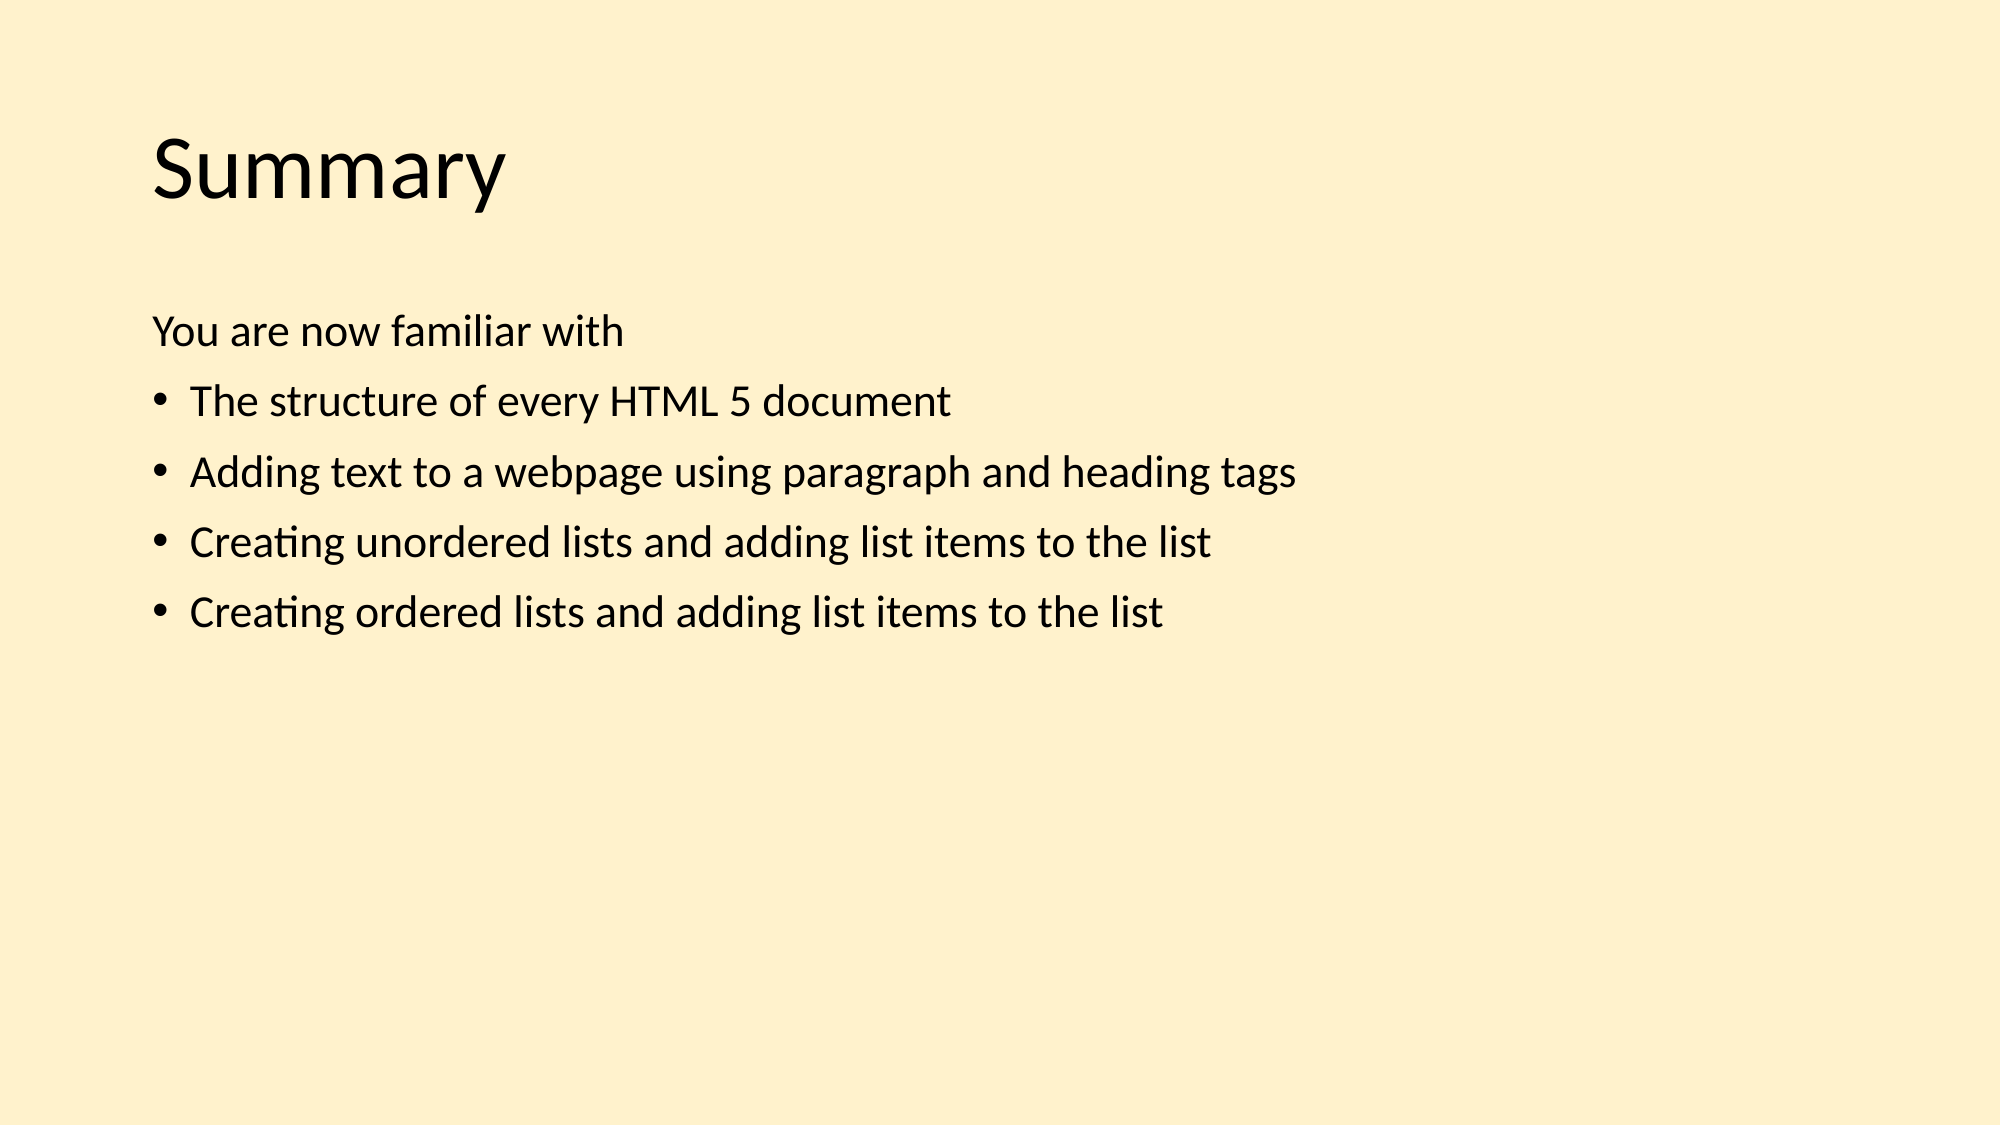

# Summary
You are now familiar with
The structure of every HTML 5 document
Adding text to a webpage using paragraph and heading tags
Creating unordered lists and adding list items to the list
Creating ordered lists and adding list items to the list